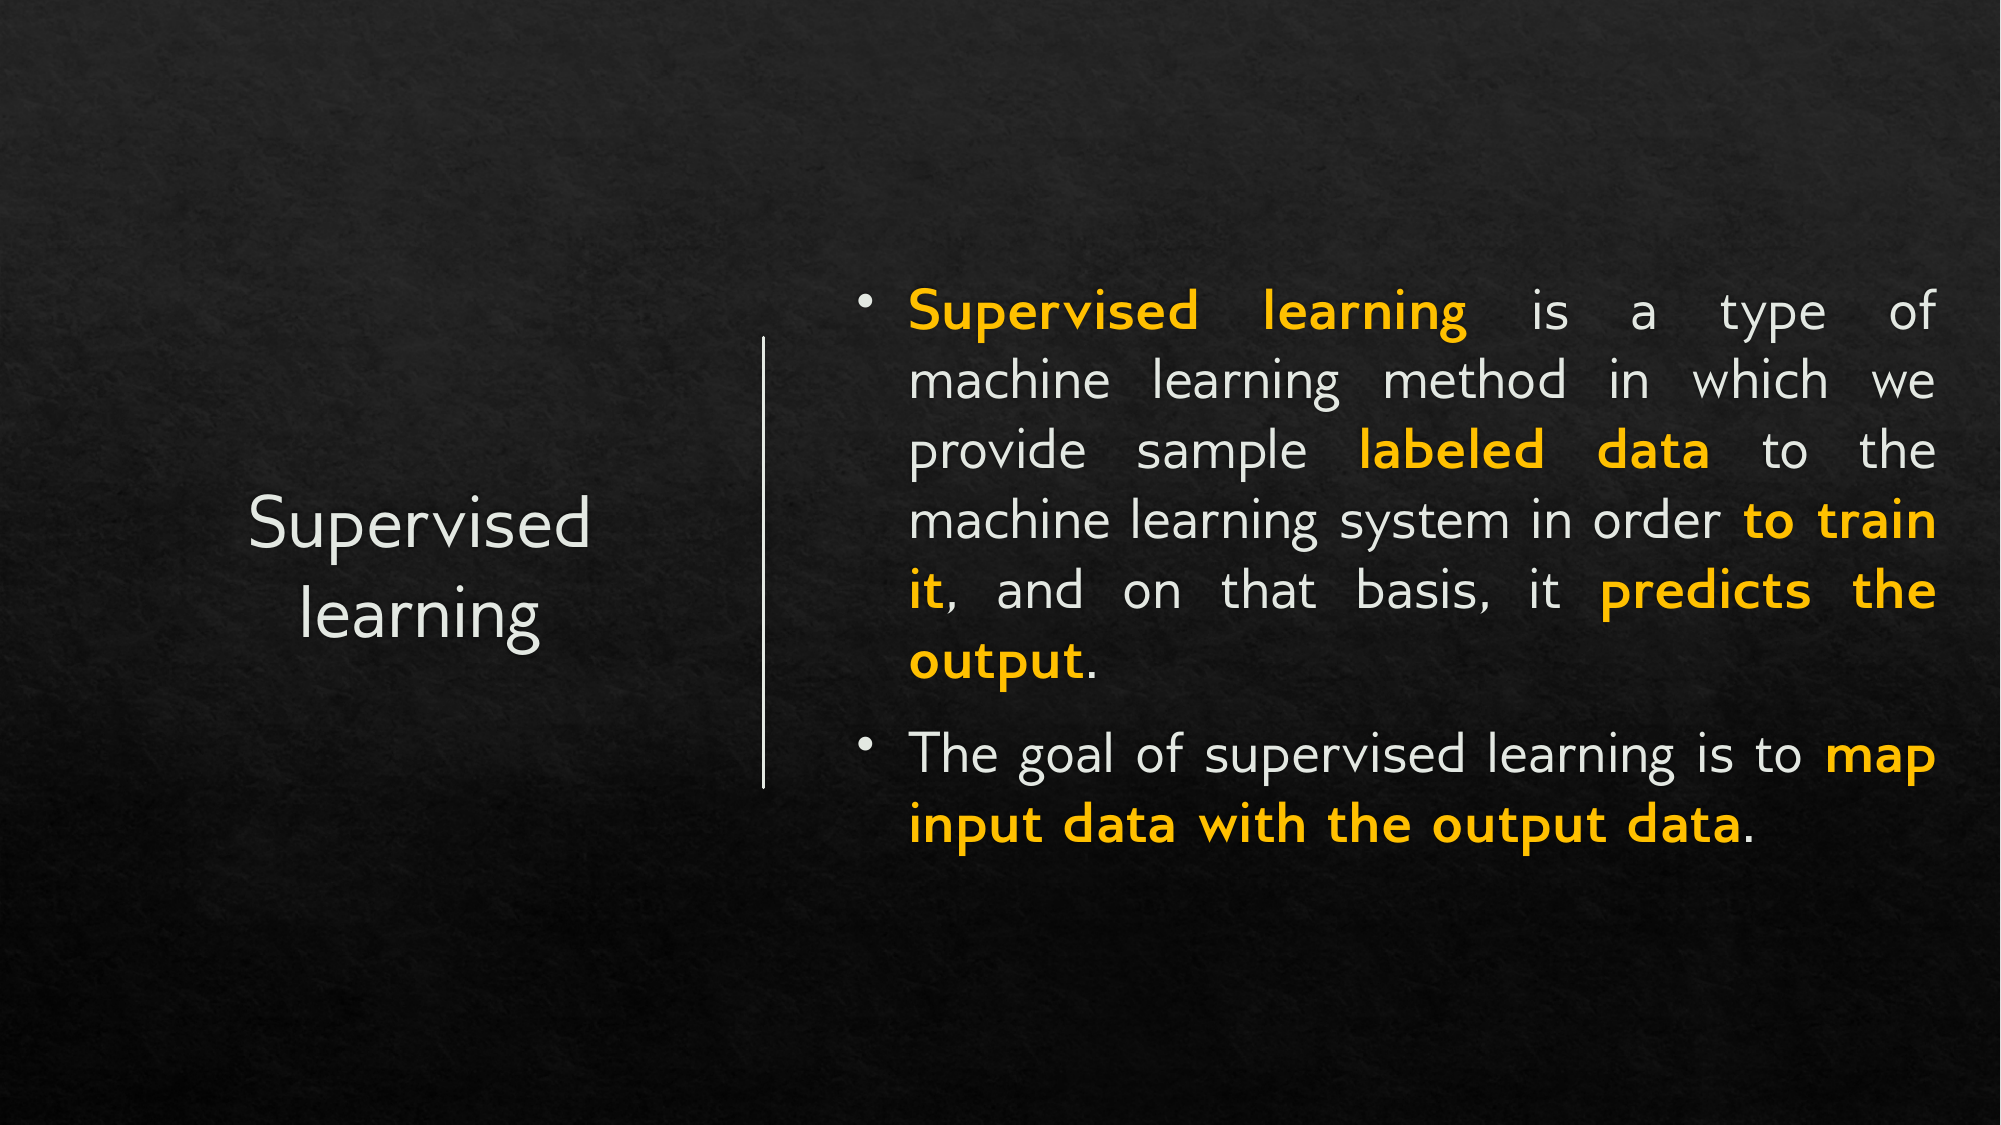

# Supervised learning
Supervised learning is a type of machine learning method in which we provide sample labeled data to the machine learning system in order to train it, and on that basis, it predicts the output.
The goal of supervised learning is to map input data with the output data.